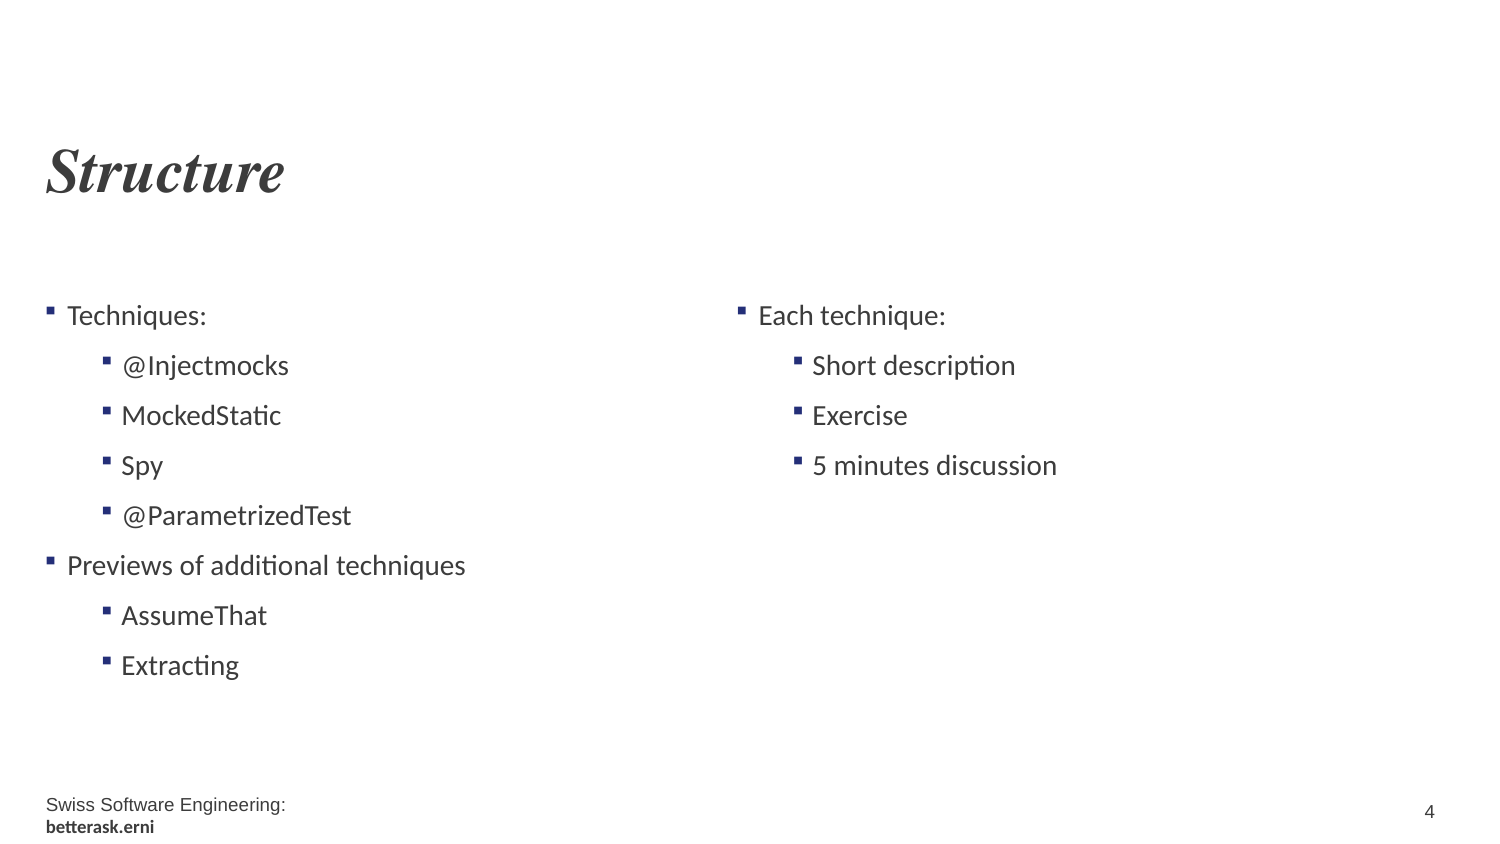

# Structure

Techniques:
@Injectmocks
MockedStatic
Spy
@ParametrizedTest
Previews of additional techniques
AssumeThat
Extracting
Each technique:
Short description
Exercise
5 minutes discussion
4
Swiss Software Engineering: betterask.erni